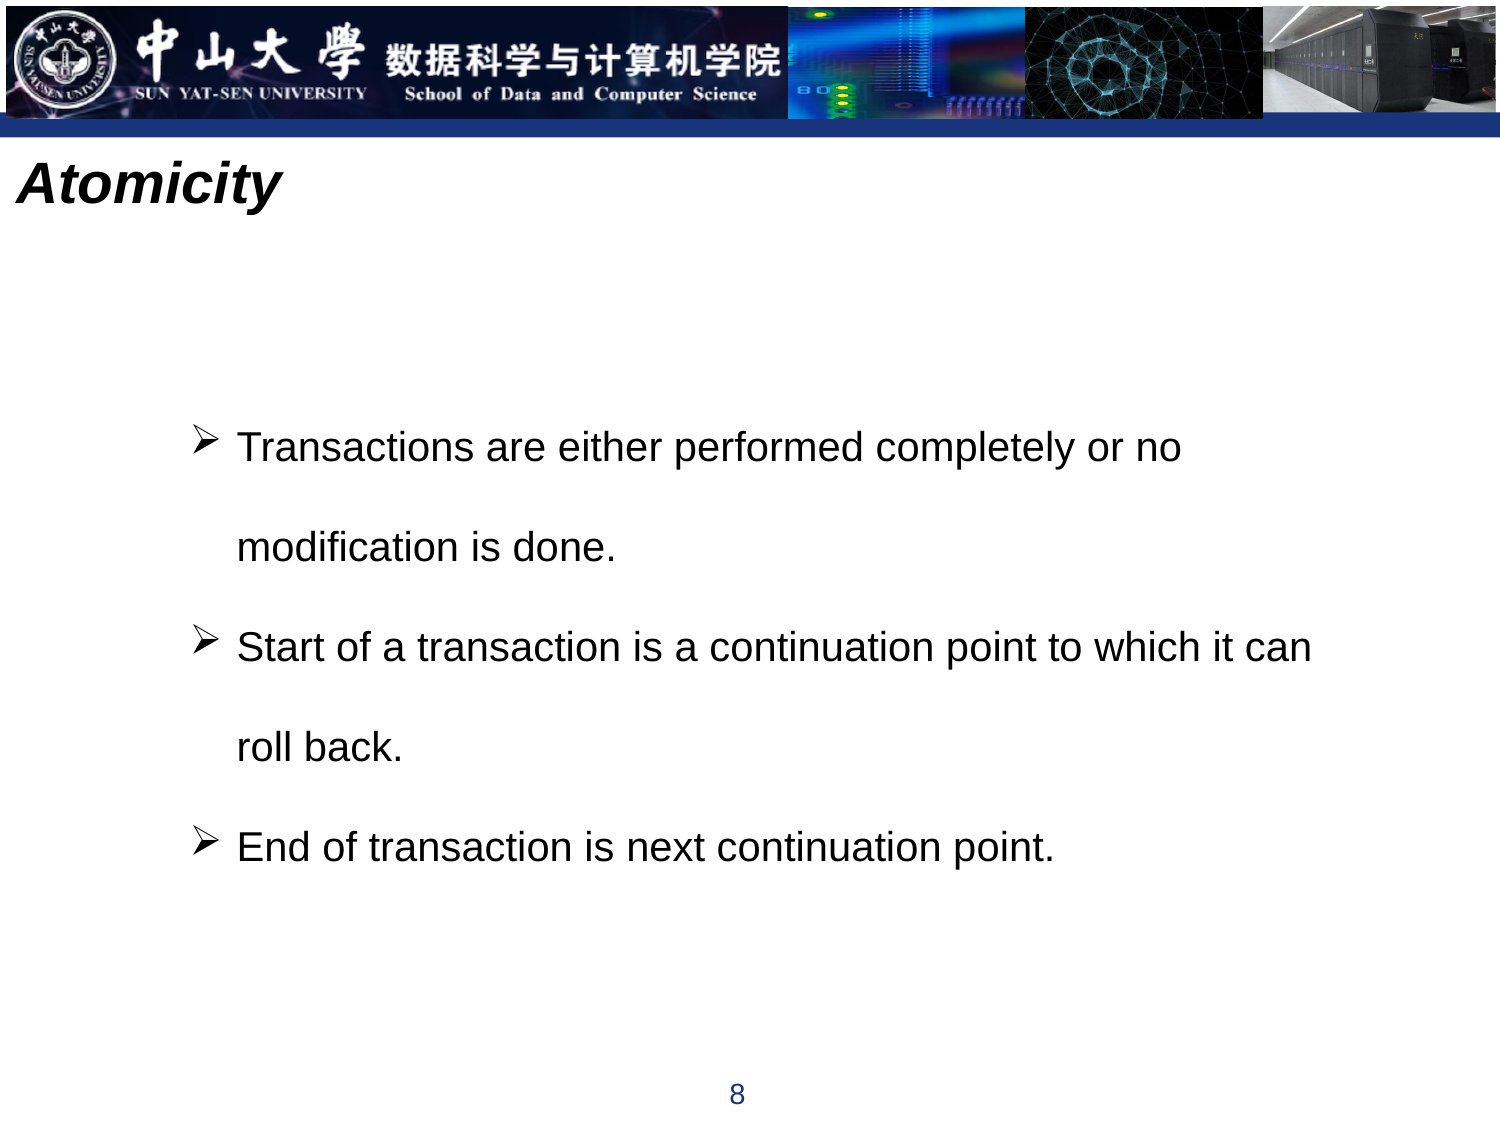

Atomicity
Transactions are either performed completely or no modification is done.
Start of a transaction is a continuation point to which it can roll back.
End of transaction is next continuation point.
8